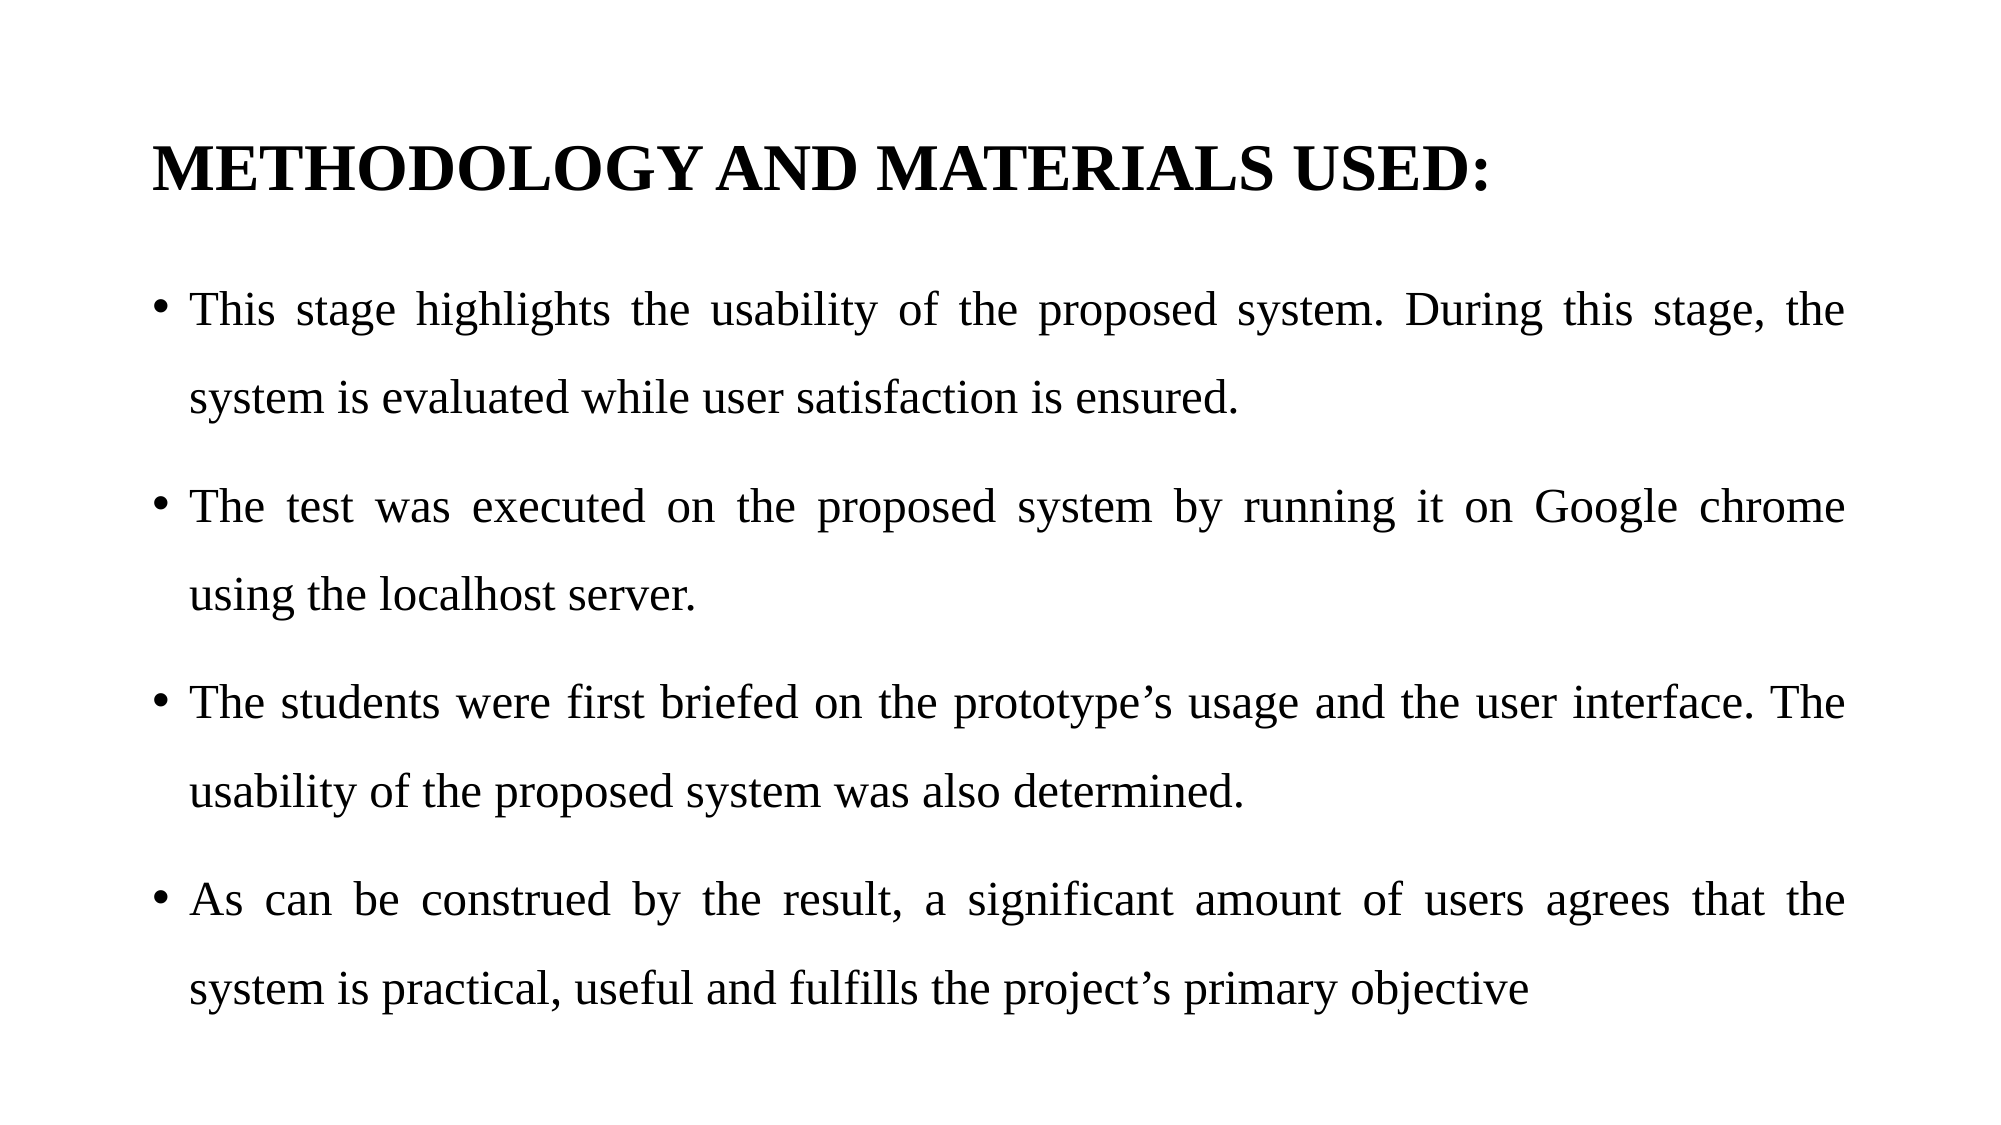

# METHODOLOGY AND MATERIALS USED:
This stage highlights the usability of the proposed system. During this stage, the system is evaluated while user satisfaction is ensured.
The test was executed on the proposed system by running it on Google chrome using the localhost server.
The students were first briefed on the prototype’s usage and the user interface. The usability of the proposed system was also determined.
As can be construed by the result, a significant amount of users agrees that the system is practical, useful and fulfills the project’s primary objective